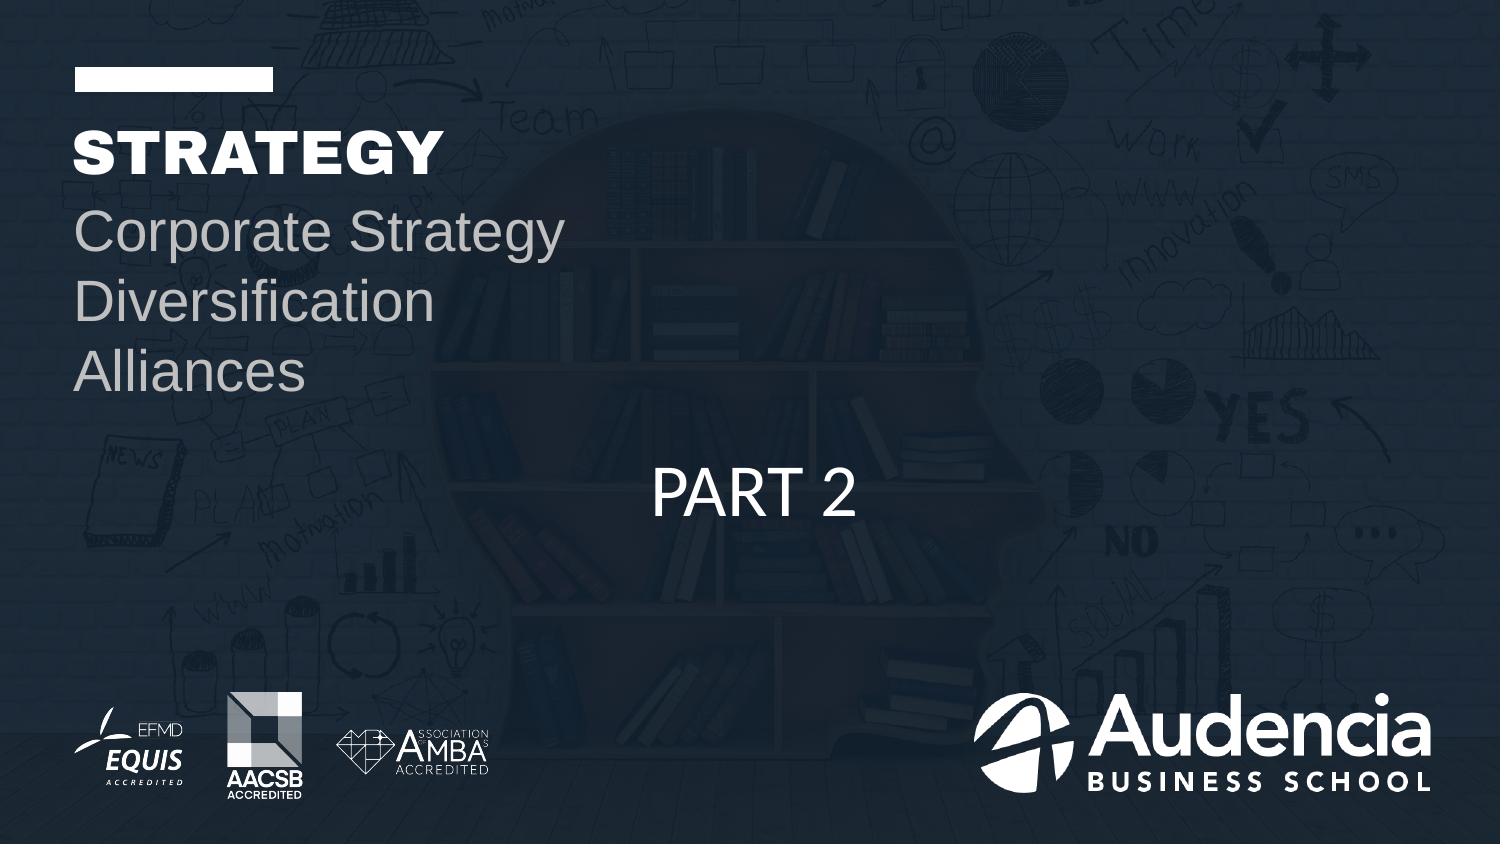

# Strategy
Corporate Strategy
Diversification
Alliances
PART 2